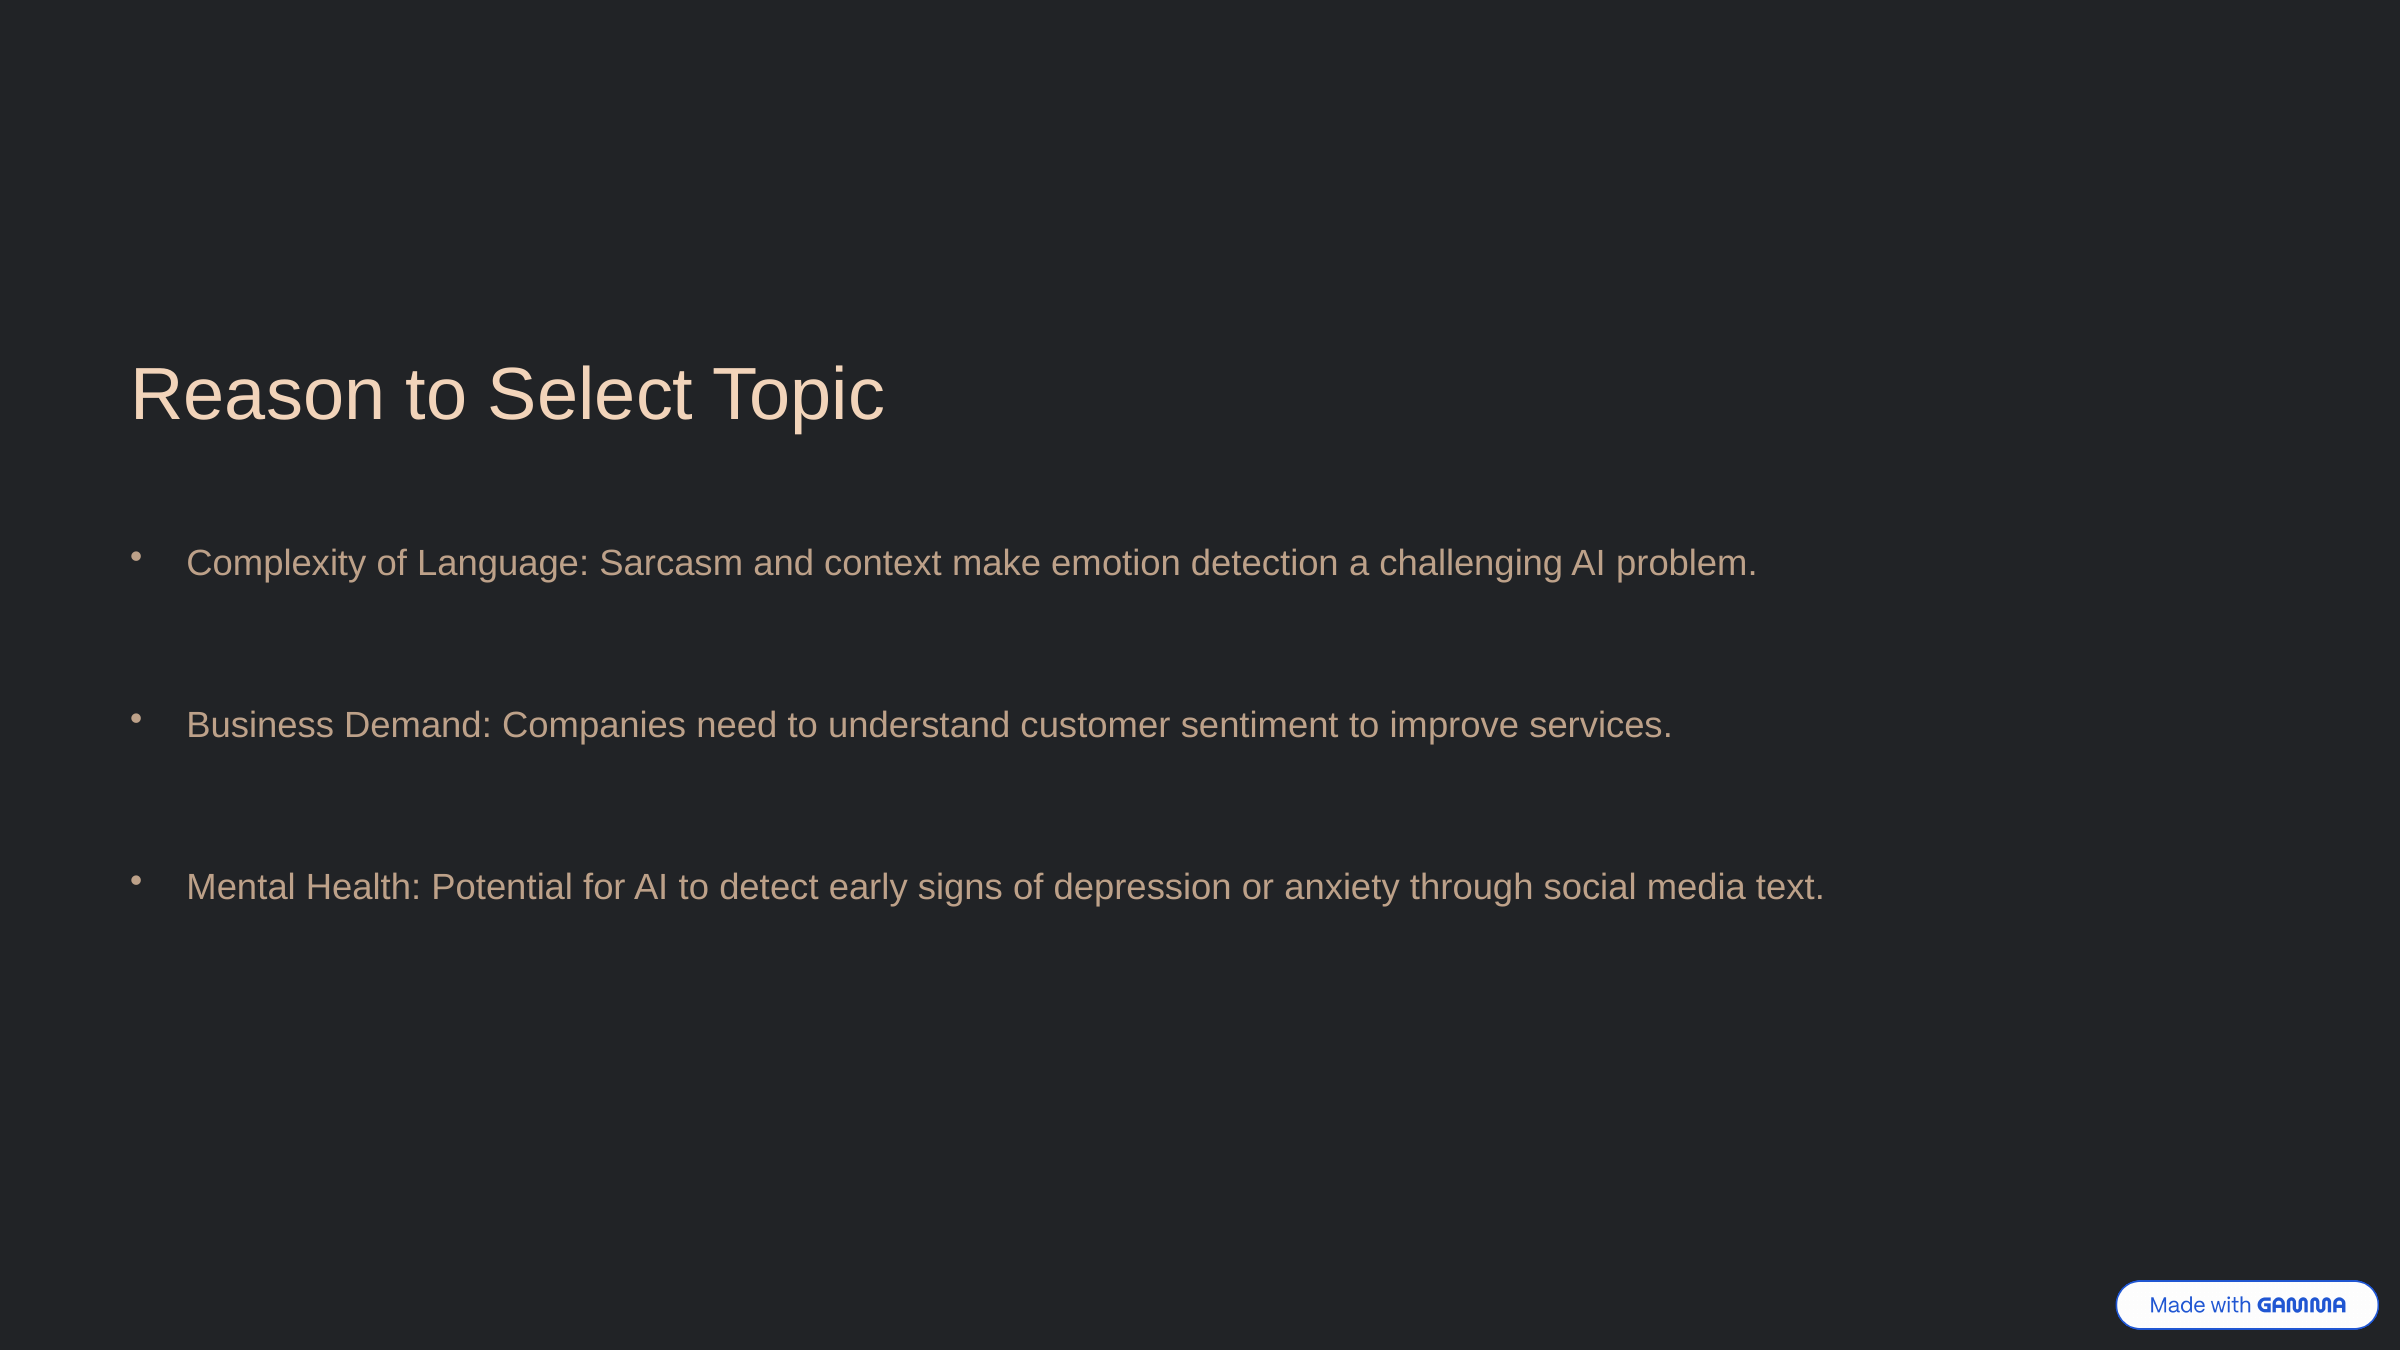

Reason to Select Topic
Complexity of Language: Sarcasm and context make emotion detection a challenging AI problem.

Business Demand: Companies need to understand customer sentiment to improve services.
Mental Health: Potential for AI to detect early signs of depression or anxiety through social media text.